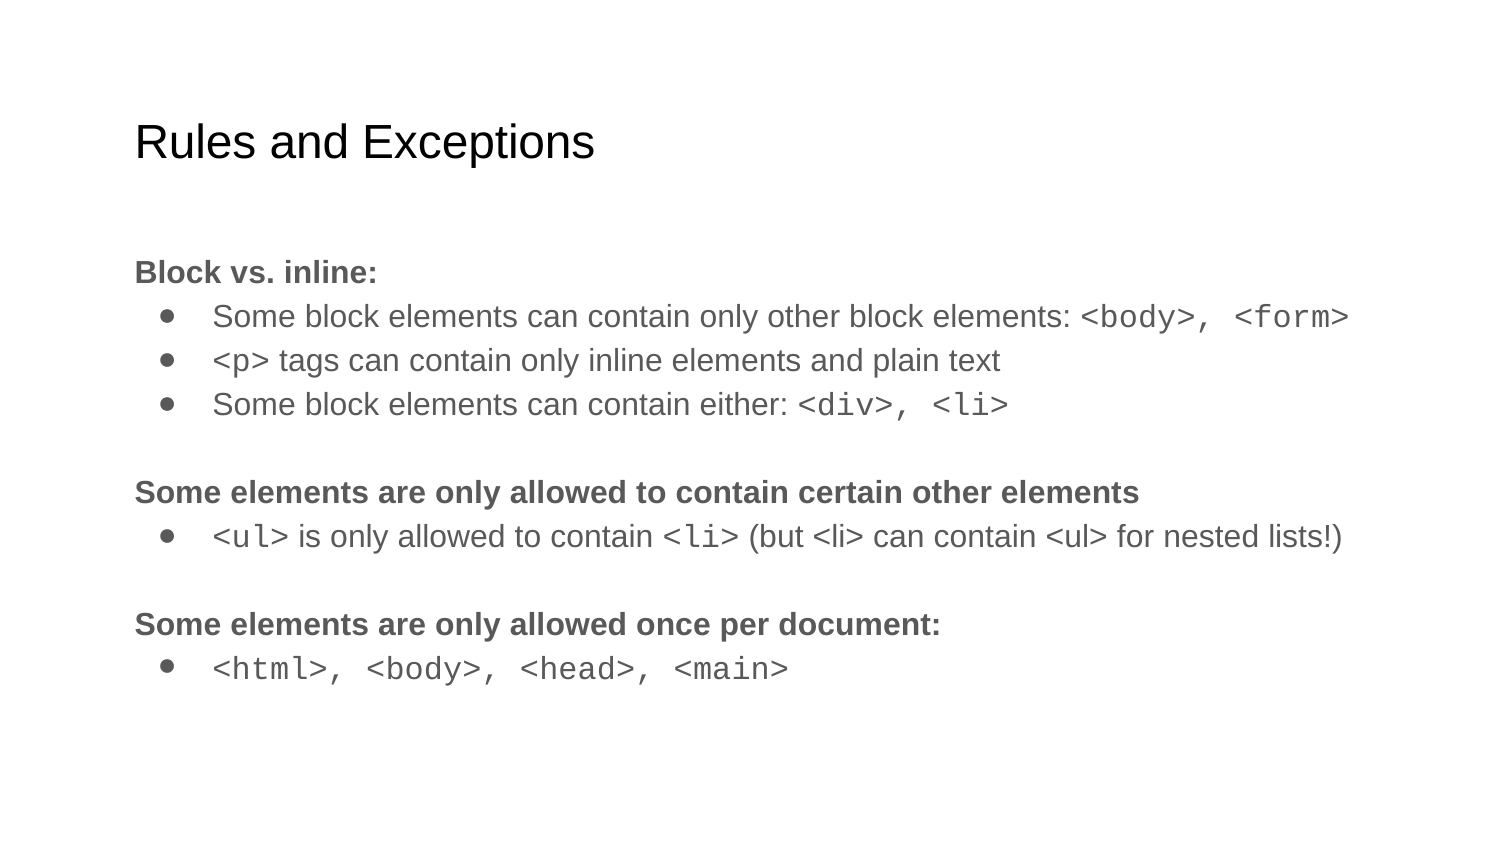

# Rules and Exceptions
Block vs. inline:
Some block elements can contain only other block elements: <body>, <form>
<p> tags can contain only inline elements and plain text
Some block elements can contain either: <div>, <li>

Some elements are only allowed to contain certain other elements
<ul> is only allowed to contain <li> (but <li> can contain <ul> for nested lists!)

Some elements are only allowed once per document:
<html>, <body>, <head>, <main>